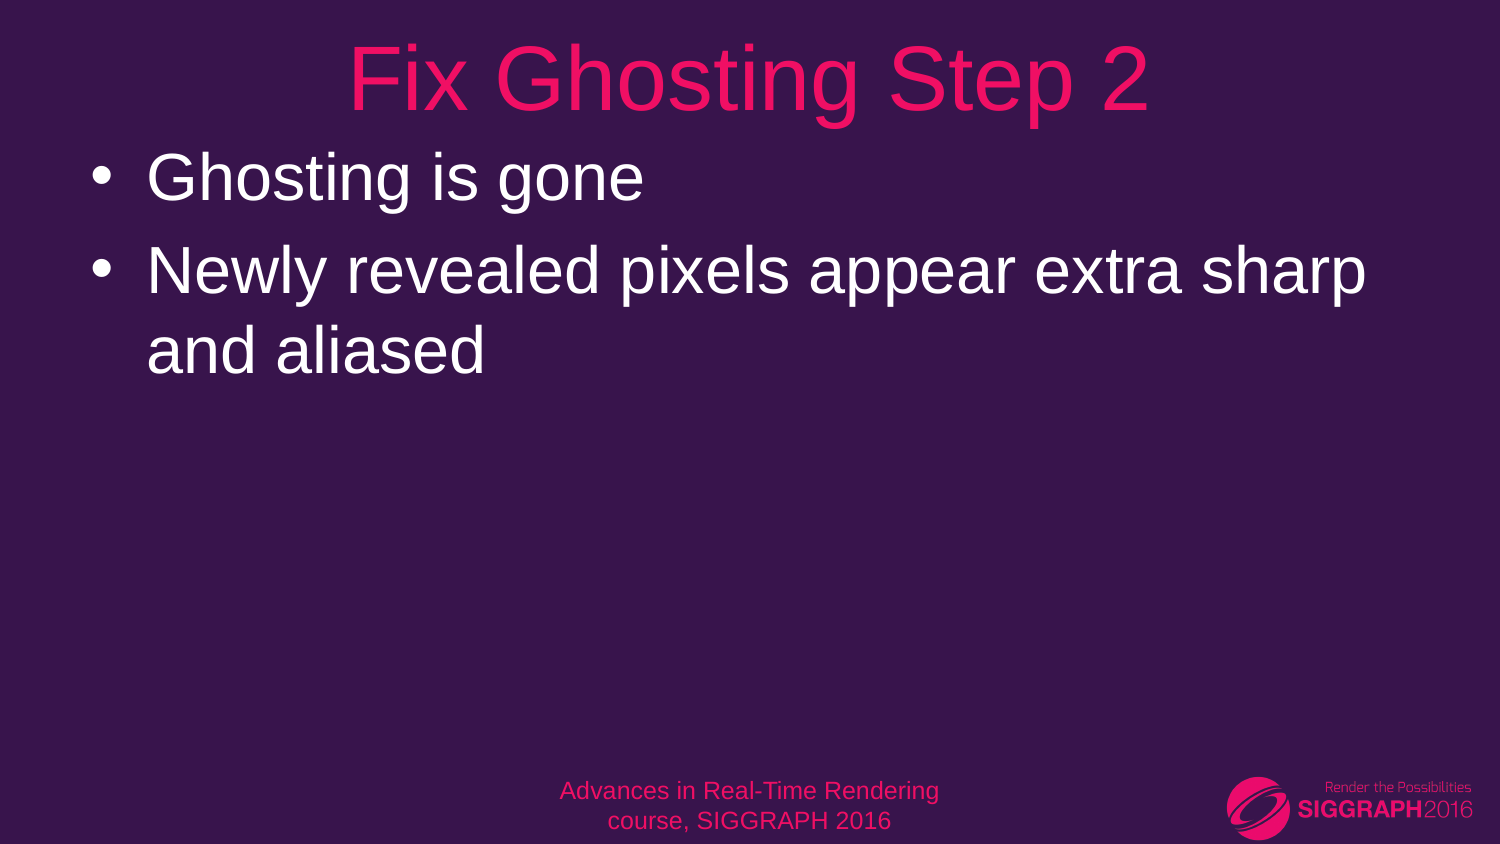

# Fix Ghosting Step 2
Ghosting is gone
Newly revealed pixels appear extra sharp and aliased
Advances in Real-Time Rendering course, SIGGRAPH 2016